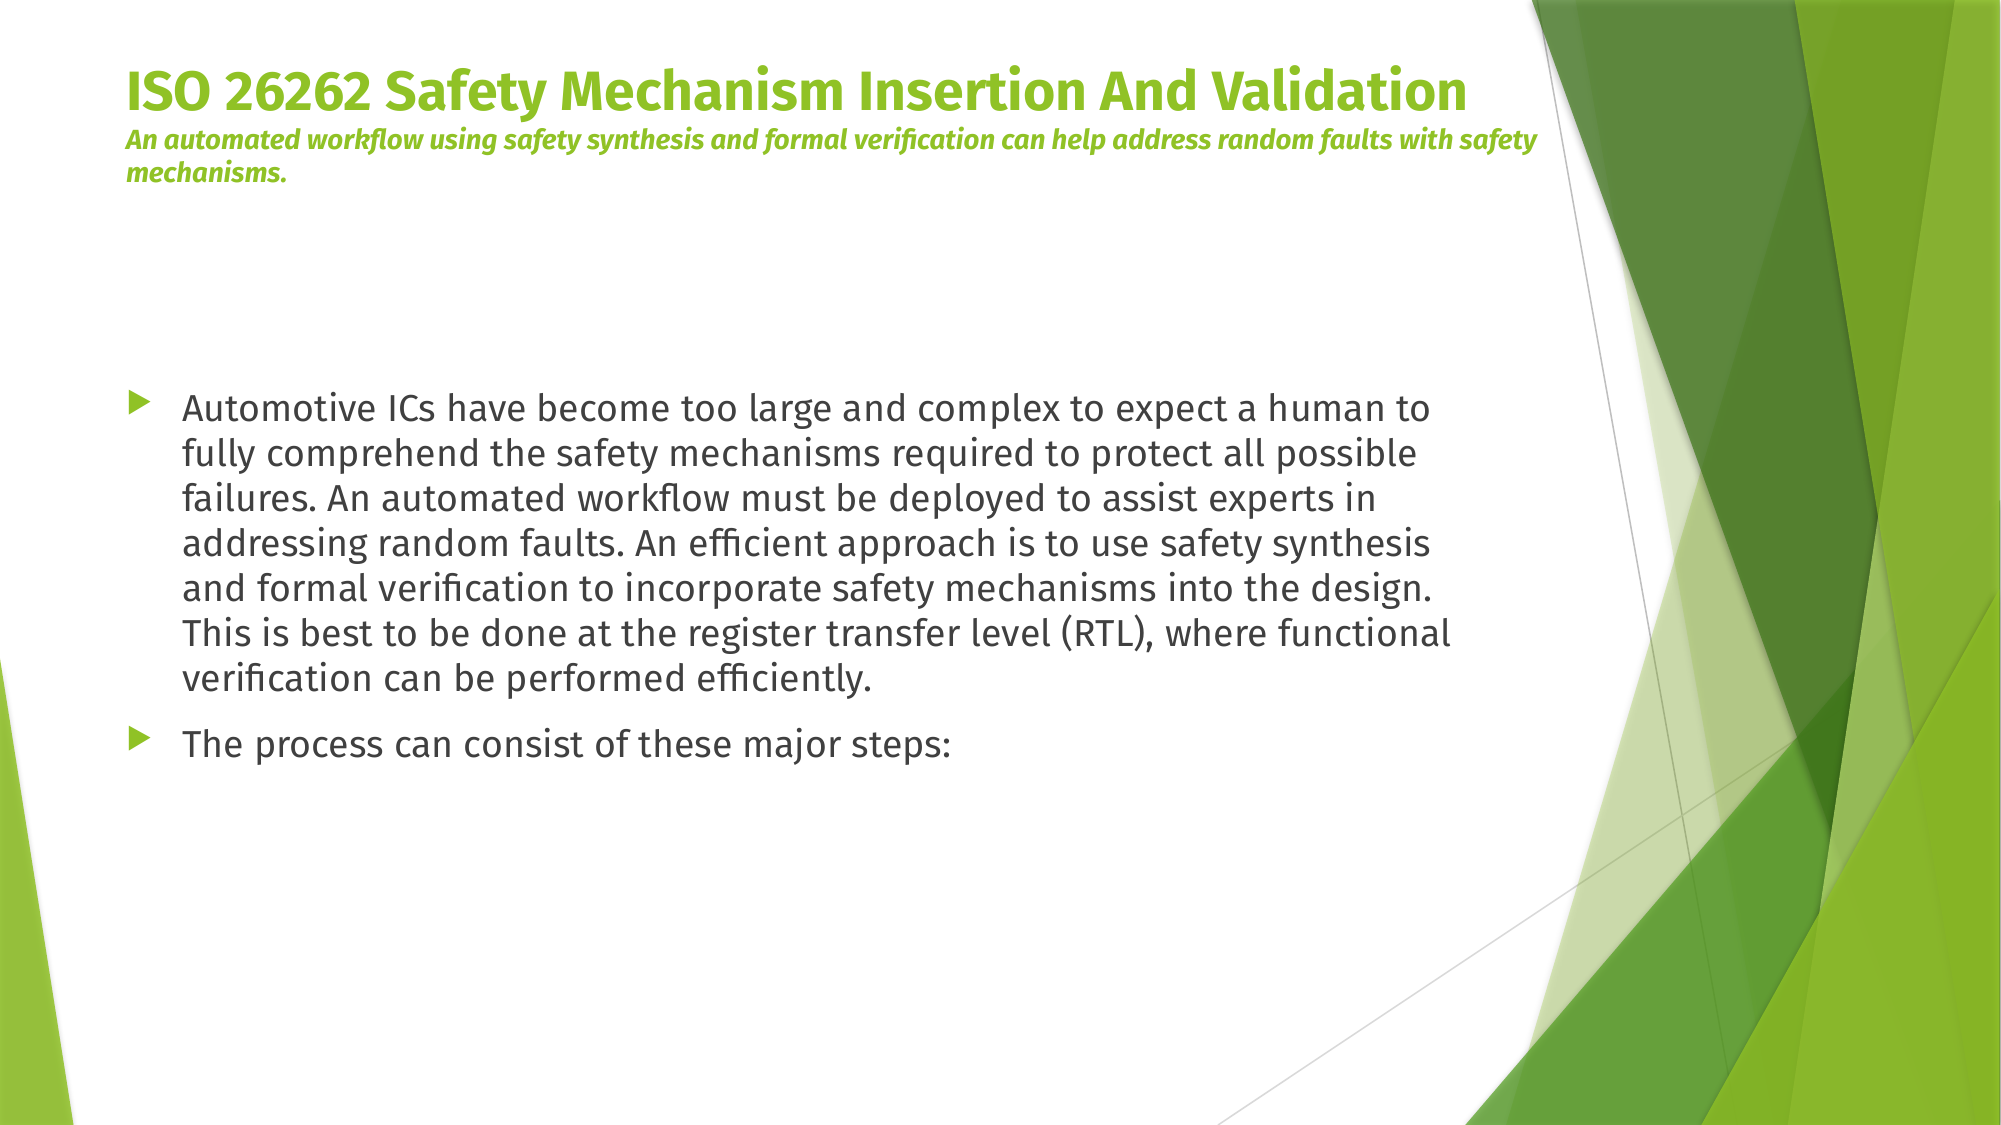

# ISO 26262 Safety Mechanism Insertion And Validation An automated workflow using safety synthesis and formal verification can help address random faults with safety mechanisms.
Automotive ICs have become too large and complex to expect a human to fully comprehend the safety mechanisms required to protect all possible failures. An automated workflow must be deployed to assist experts in addressing random faults. An efficient approach is to use safety synthesis and formal verification to incorporate safety mechanisms into the design. This is best to be done at the register transfer level (RTL), where functional verification can be performed efficiently.
The process can consist of these major steps: